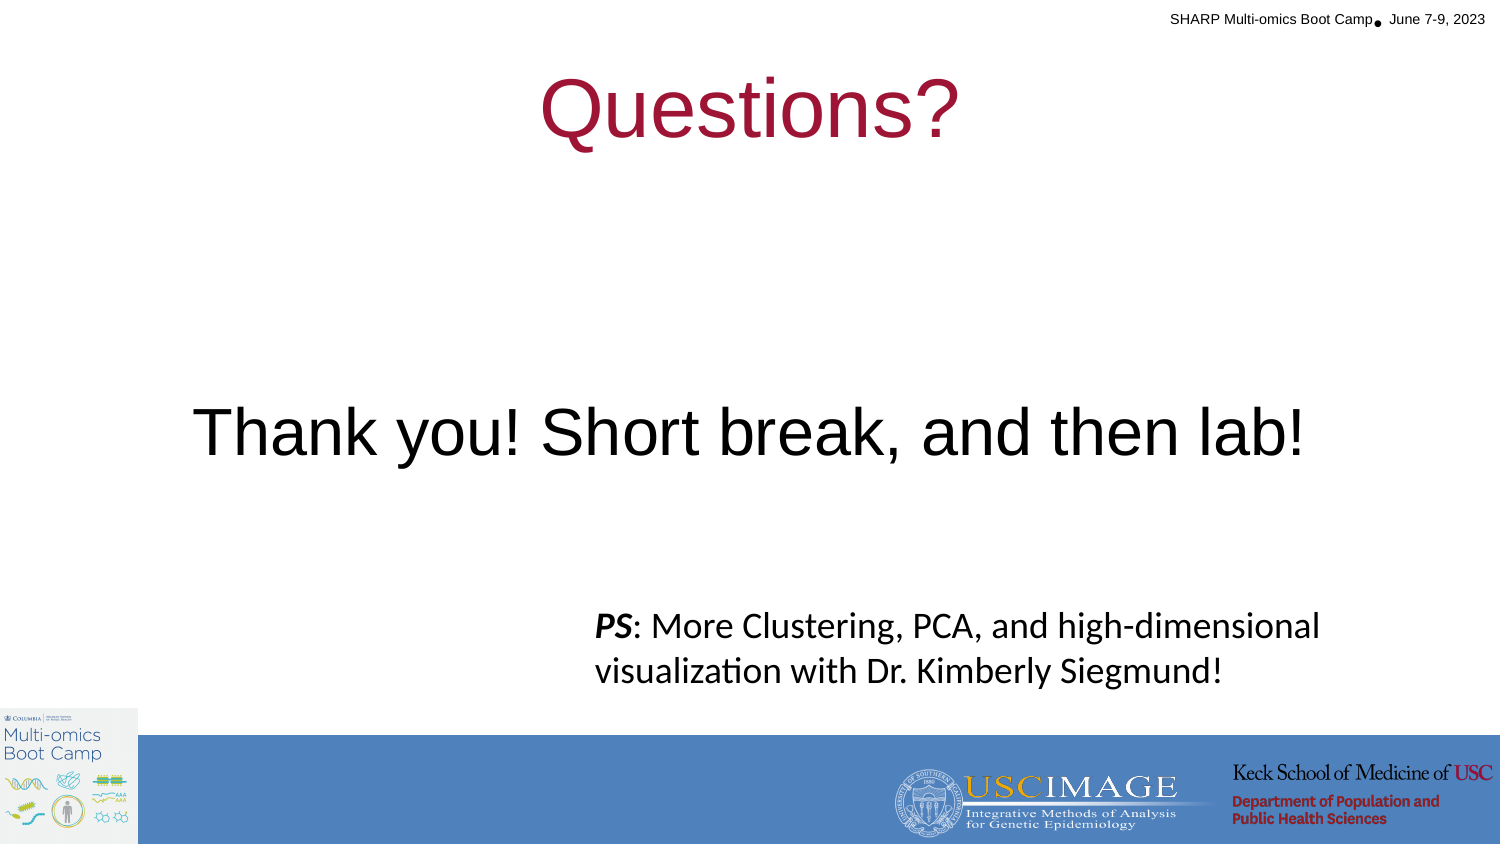

# Questions?
Thank you! Short break, and then lab!

PS: More Clustering, PCA, and high-dimensional visualization with Dr. Kimberly Siegmund!